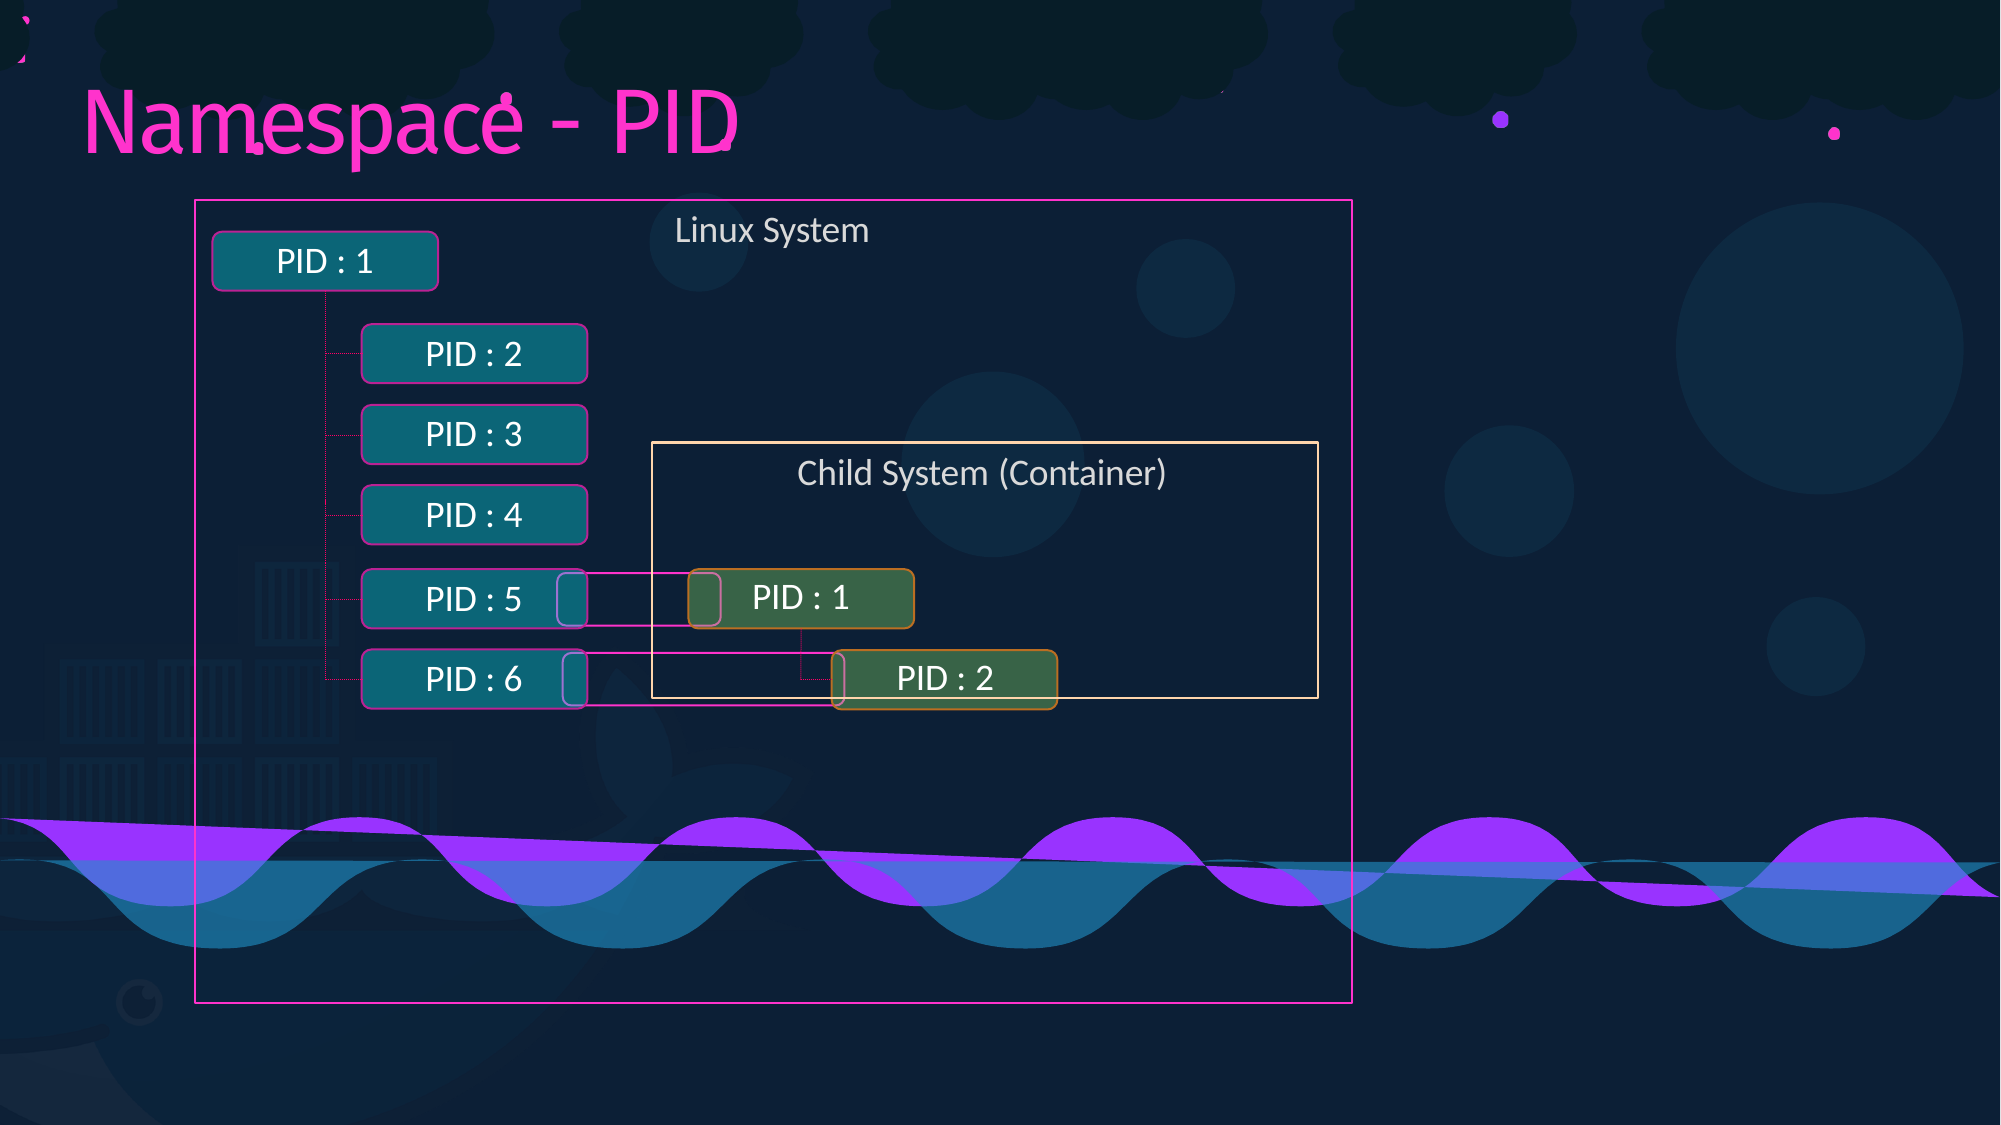

# Namespace - PID

Linux System

PID : 1

PID : 2

PID : 3

Child System (Container)

PID : 1

PID : 2
PID : 4

PID : 5

PID : 6